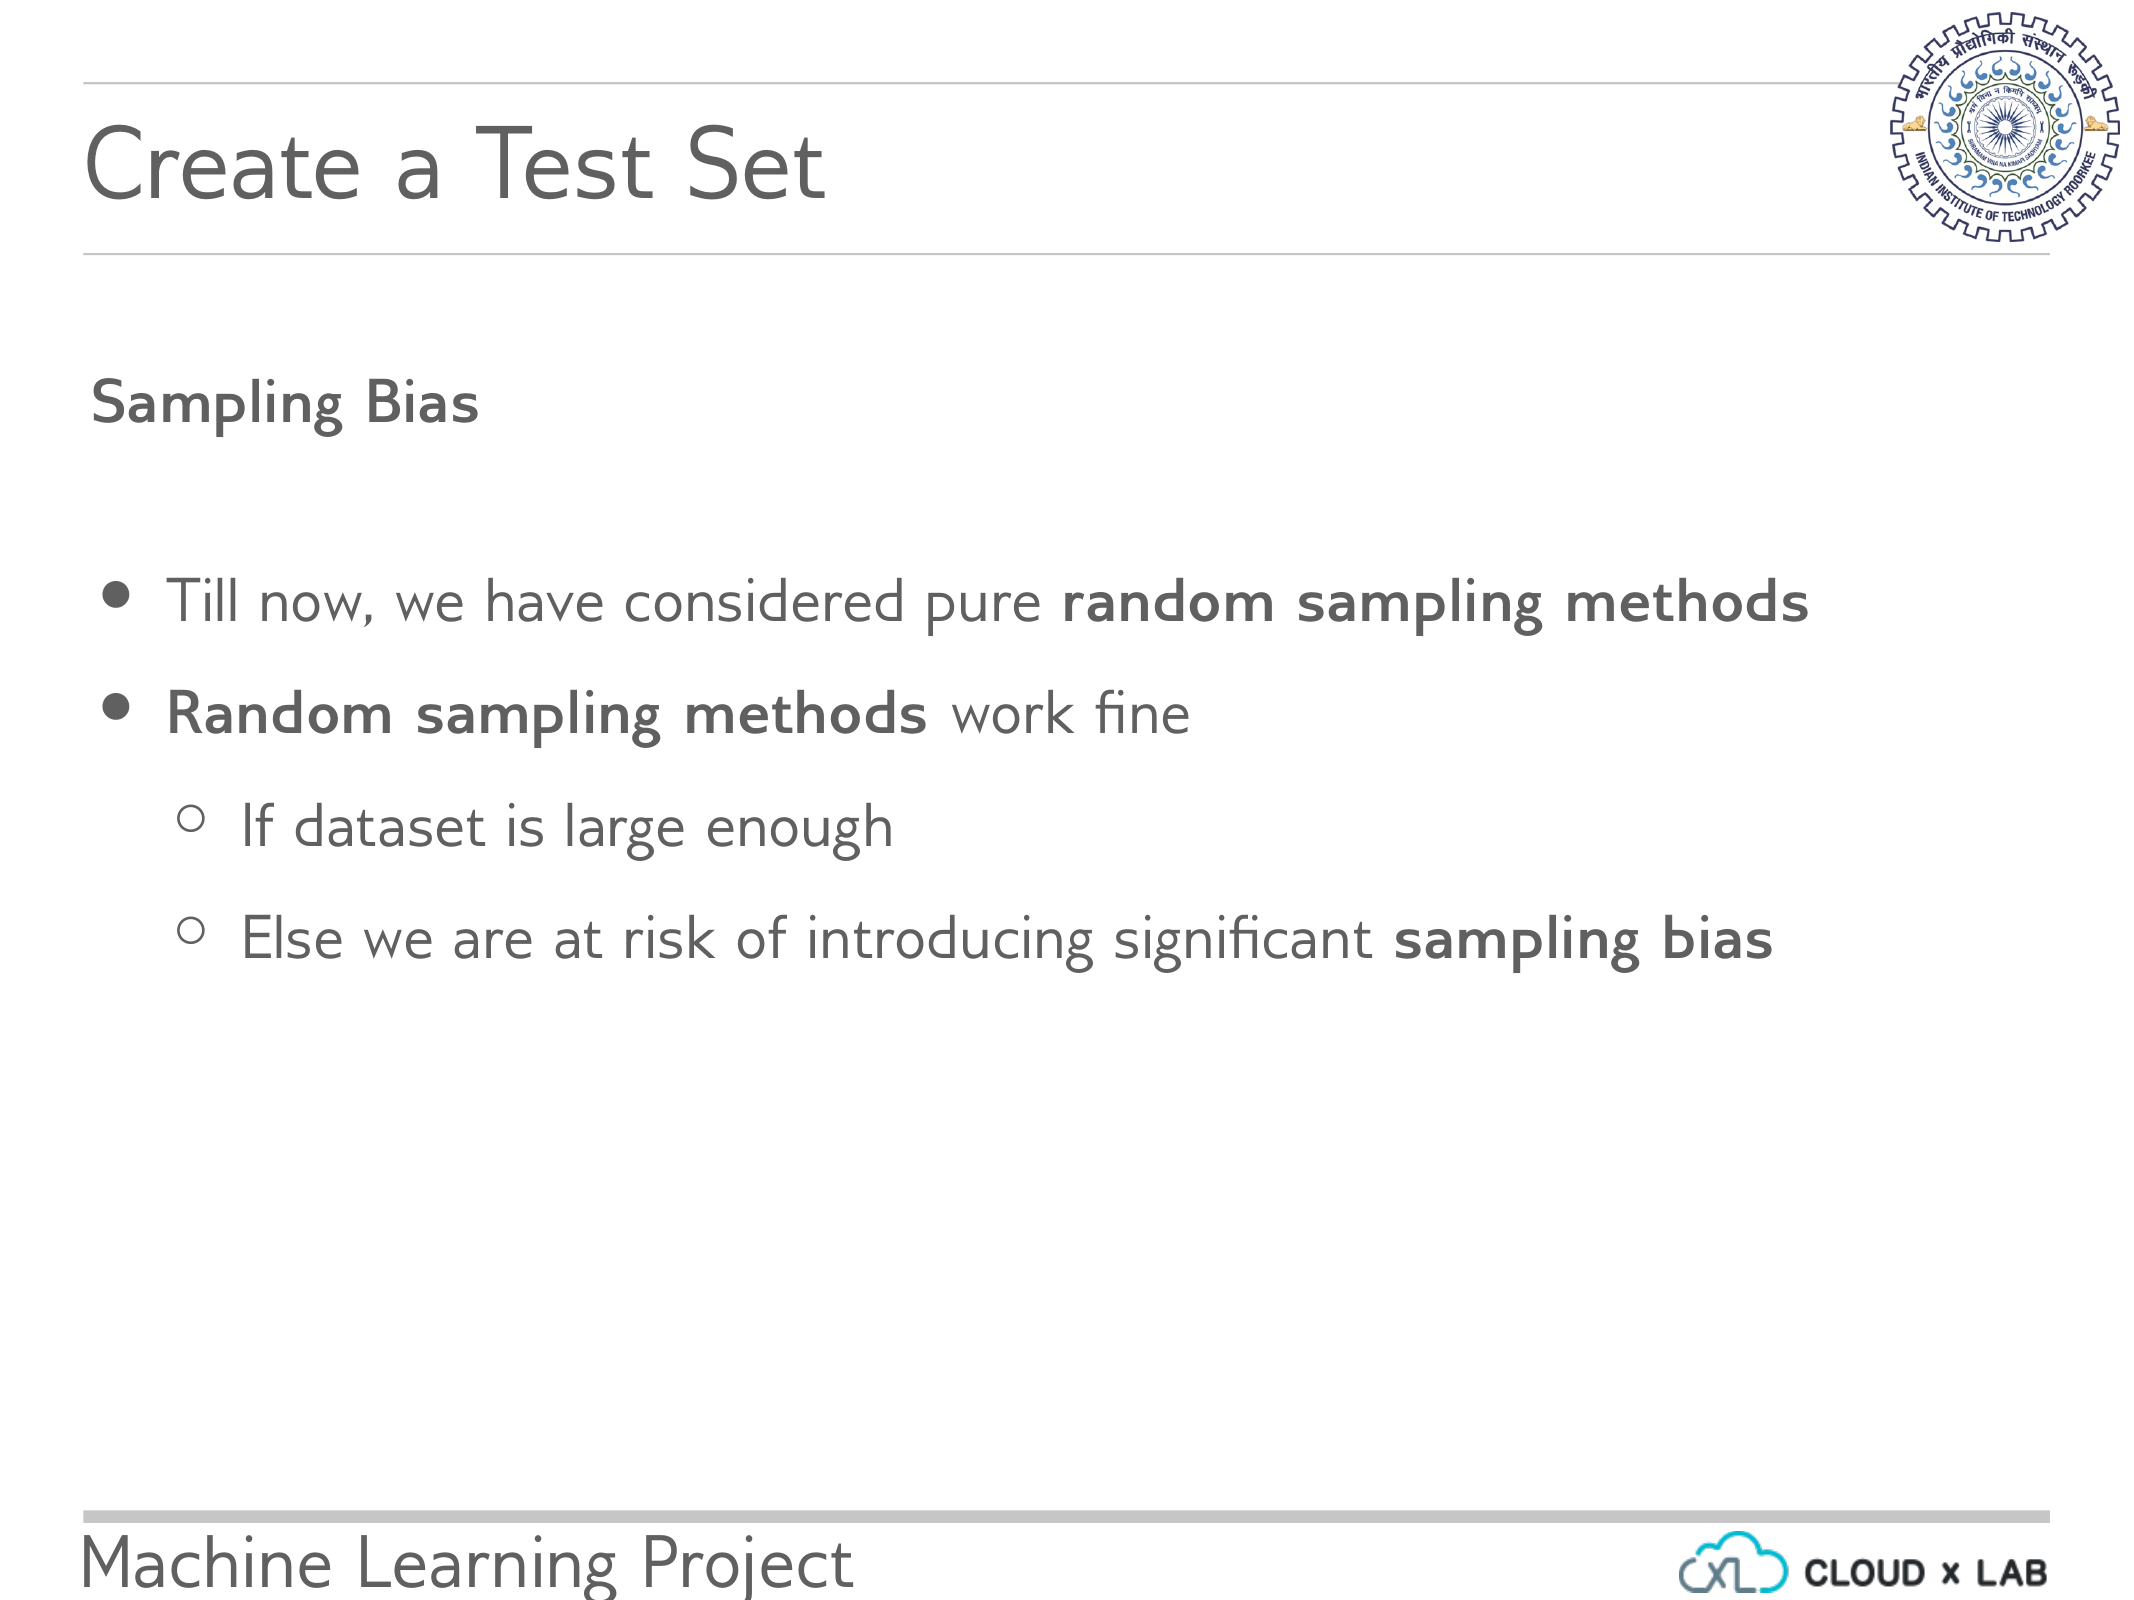

Create a Test Set
Sampling Bias

Till now, we have considered pure random sampling methods
Random sampling methods work fine
If dataset is large enough
Else we are at risk of introducing significant sampling bias